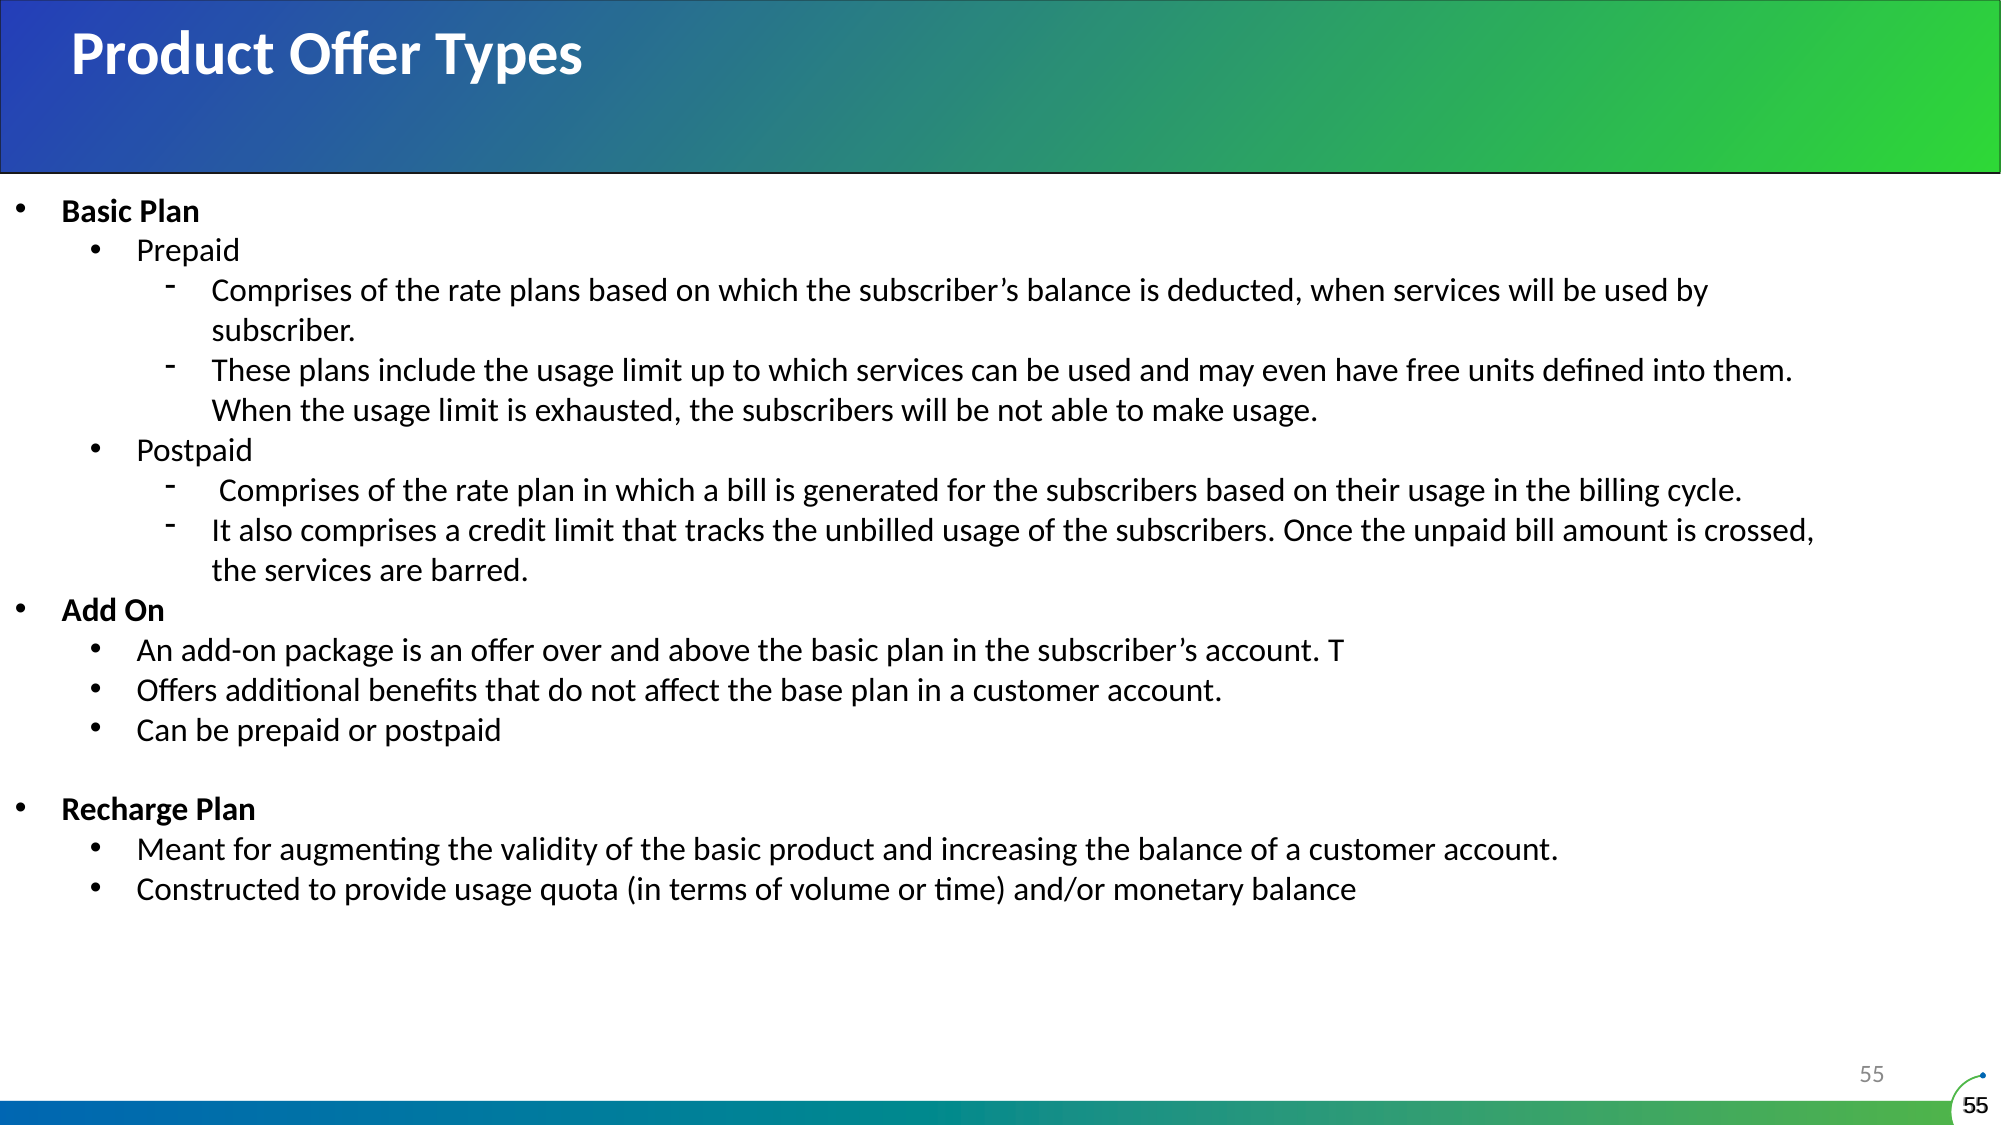

Product Offer Types
Basic Plan
Prepaid
Comprises of the rate plans based on which the subscriber’s balance is deducted, when services will be used by subscriber.
These plans include the usage limit up to which services can be used and may even have free units defined into them. When the usage limit is exhausted, the subscribers will be not able to make usage.
Postpaid
 Comprises of the rate plan in which a bill is generated for the subscribers based on their usage in the billing cycle.
It also comprises a credit limit that tracks the unbilled usage of the subscribers. Once the unpaid bill amount is crossed, the services are barred.
Add On
An add-on package is an offer over and above the basic plan in the subscriber’s account. T
Offers additional benefits that do not affect the base plan in a customer account.
Can be prepaid or postpaid

Recharge Plan
Meant for augmenting the validity of the basic product and increasing the balance of a customer account.
Constructed to provide usage quota (in terms of volume or time) and/or monetary balance

55